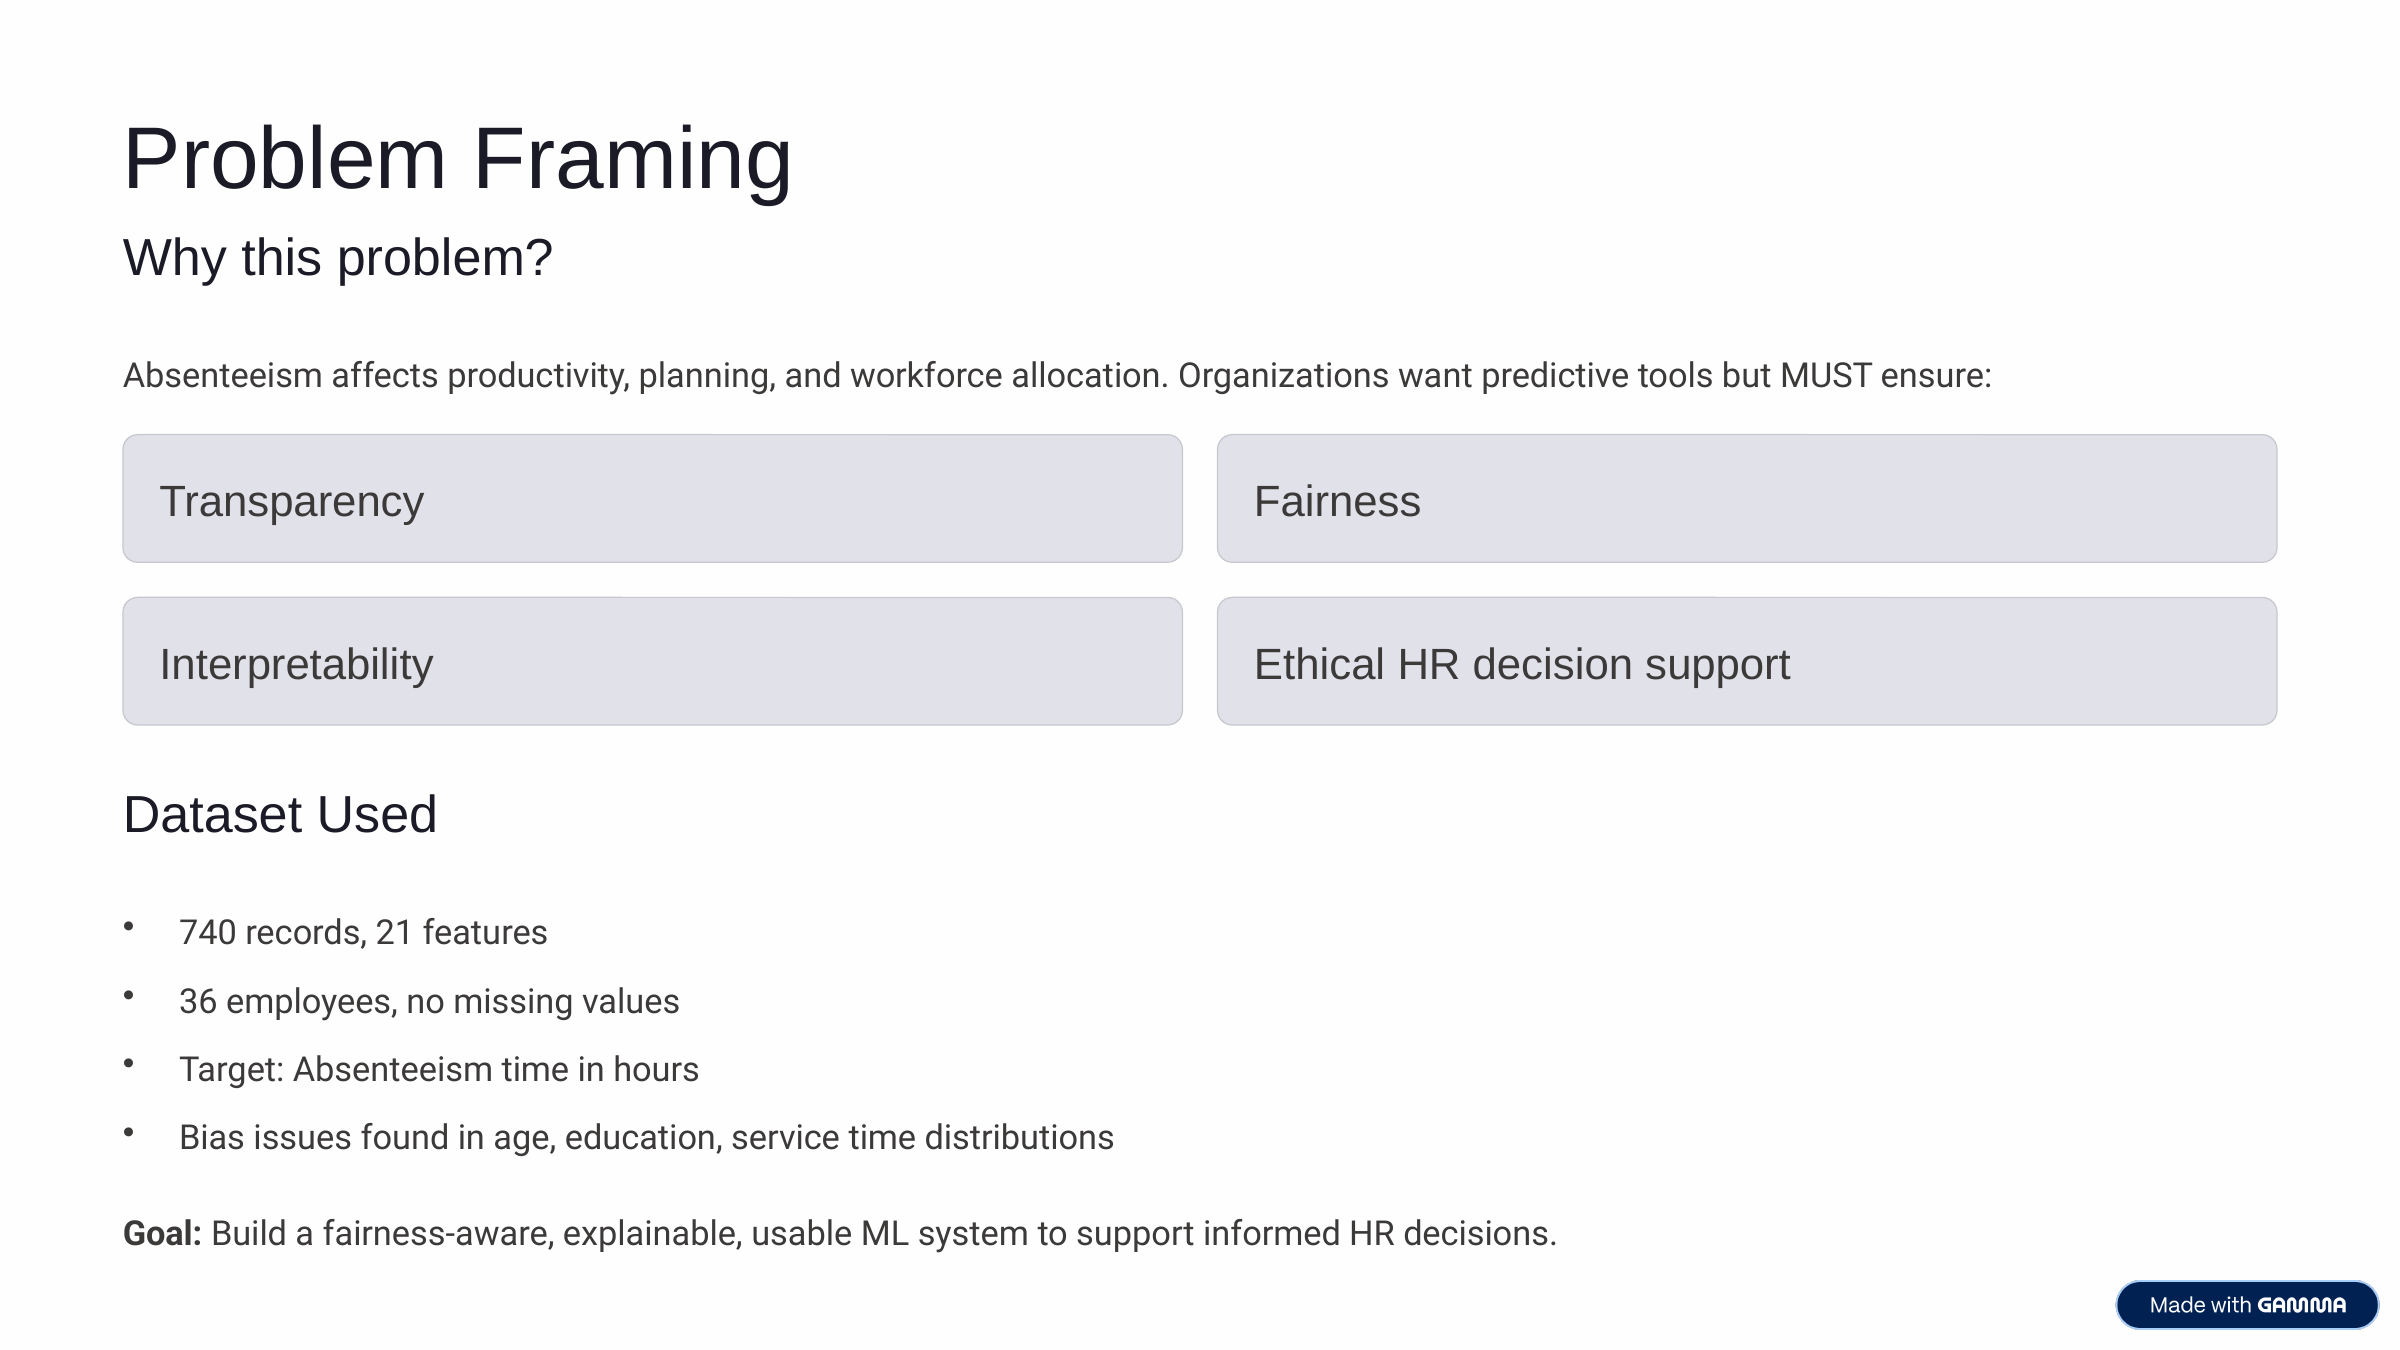

Problem Framing
Why this problem?
Absenteeism affects productivity, planning, and workforce allocation. Organizations want predictive tools but MUST ensure:

Transparency
Fairness

Interpretability
Ethical HR decision support
Dataset Used
740 records, 21 features
36 employees, no missing values
Target: Absenteeism time in hours
Bias issues found in age, education, service time distributions
Goal: Build a fairness-aware, explainable, usable ML system to support informed HR decisions.